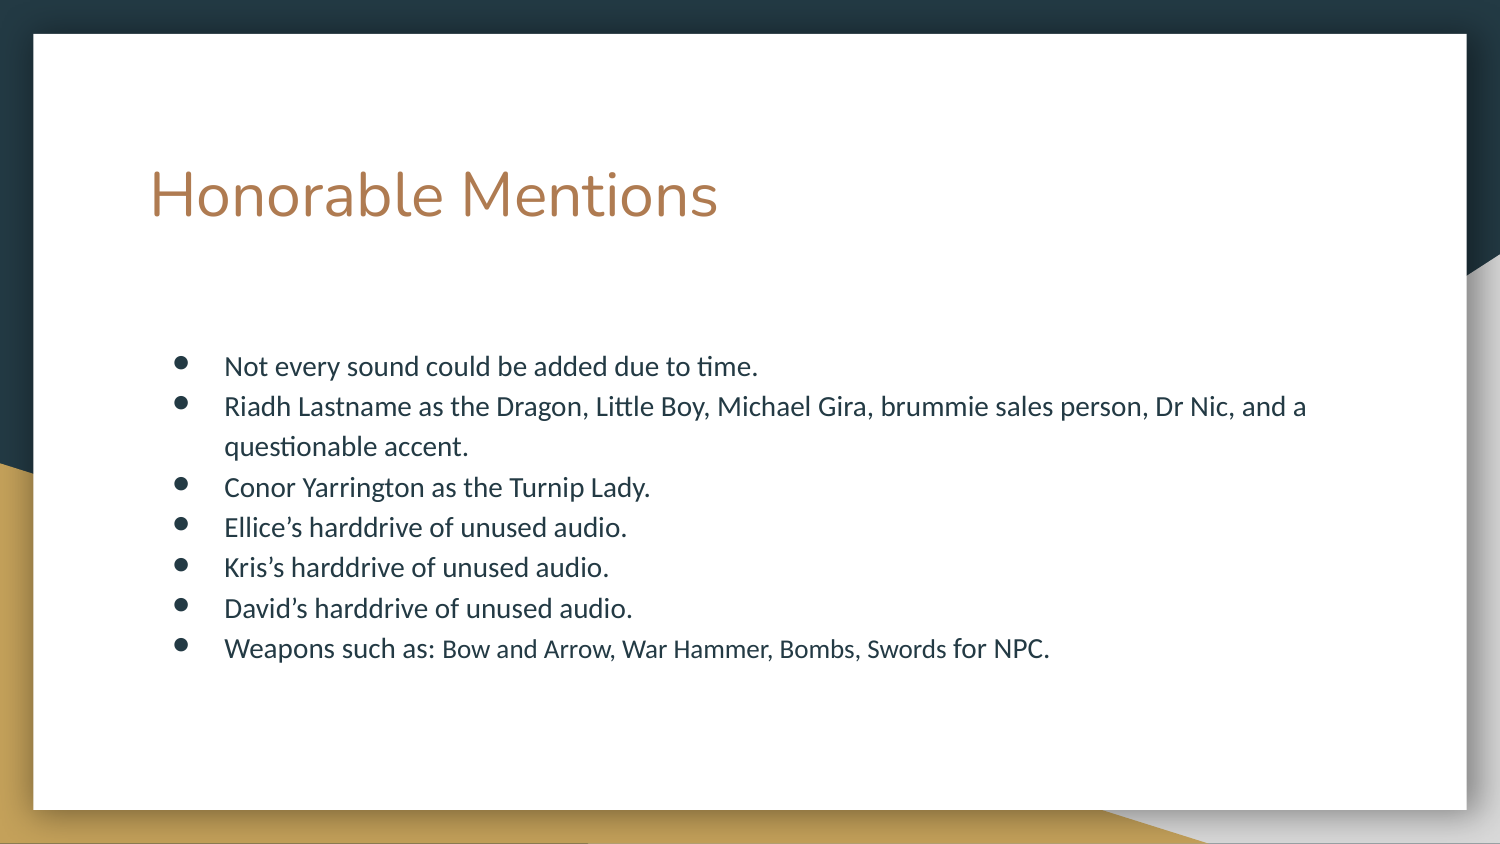

# Honorable Mentions
Not every sound could be added due to time.
Riadh Lastname as the Dragon, Little Boy, Michael Gira, brummie sales person, Dr Nic, and a questionable accent.
Conor Yarrington as the Turnip Lady.
Ellice’s harddrive of unused audio.
Kris’s harddrive of unused audio.
David’s harddrive of unused audio.
Weapons such as: Bow and Arrow, War Hammer, Bombs, Swords for NPC.